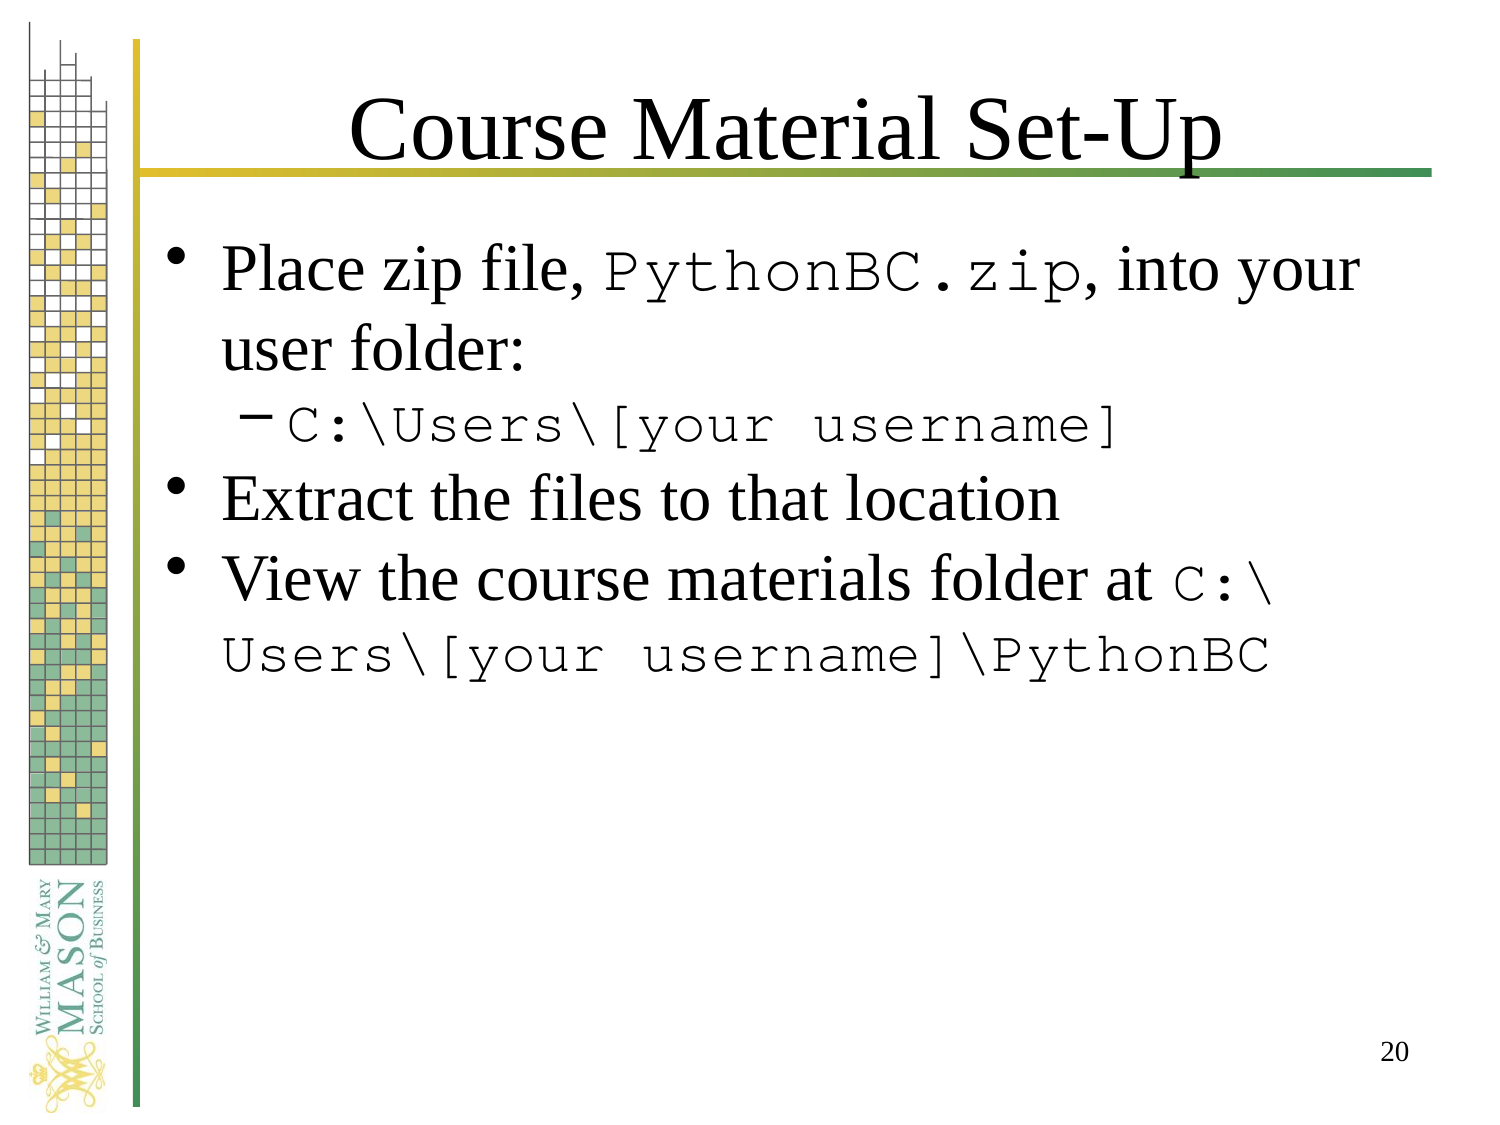

# Course Material Set-Up
Place zip file, PythonBC.zip, into your user folder:
C:\Users\[your username]
Extract the files to that location
View the course materials folder at C:\Users\[your username]\PythonBC

20